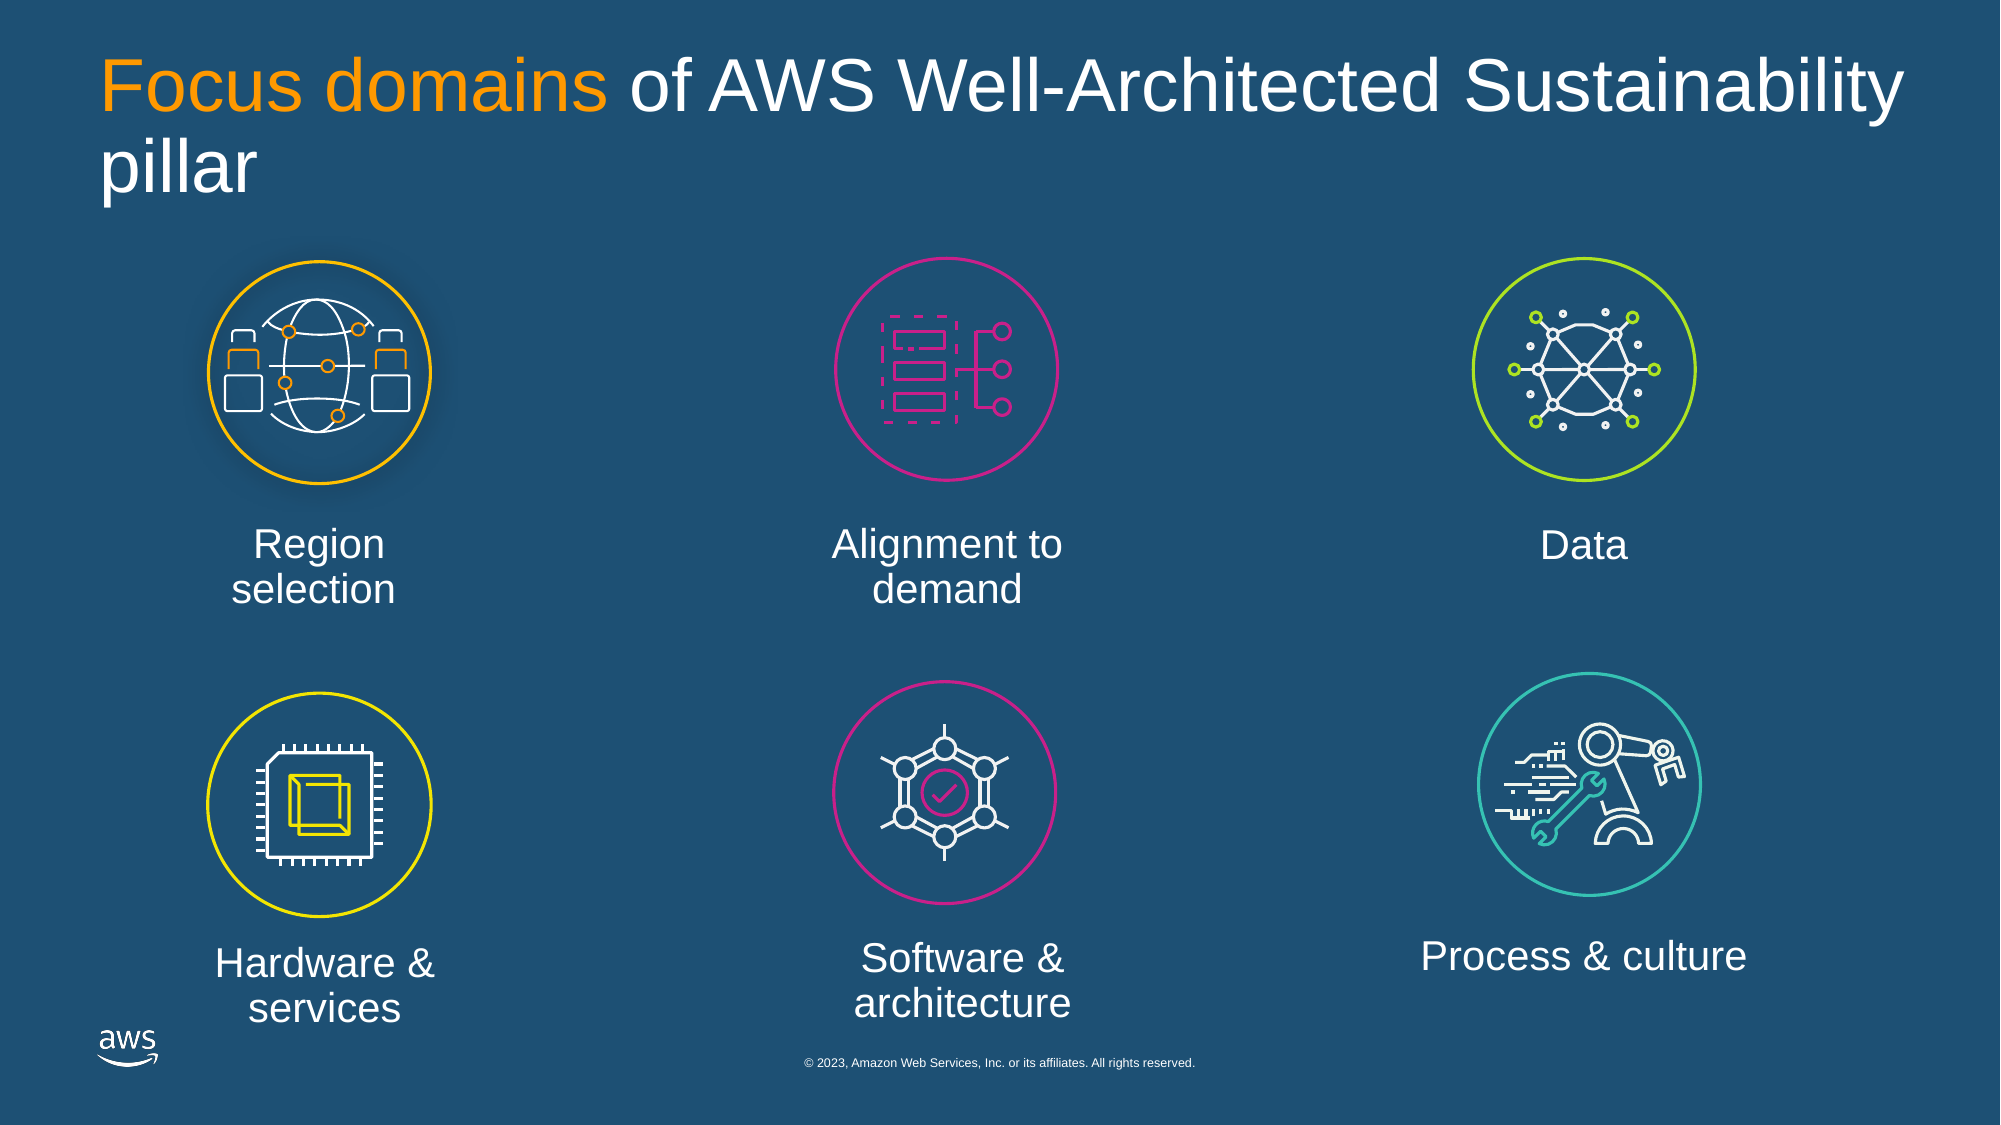

Focus domains of AWS Well-Architected Sustainability pillar

Region selection
Alignment to demand
Data

Process & culture

Software & architecture
Hardware & services